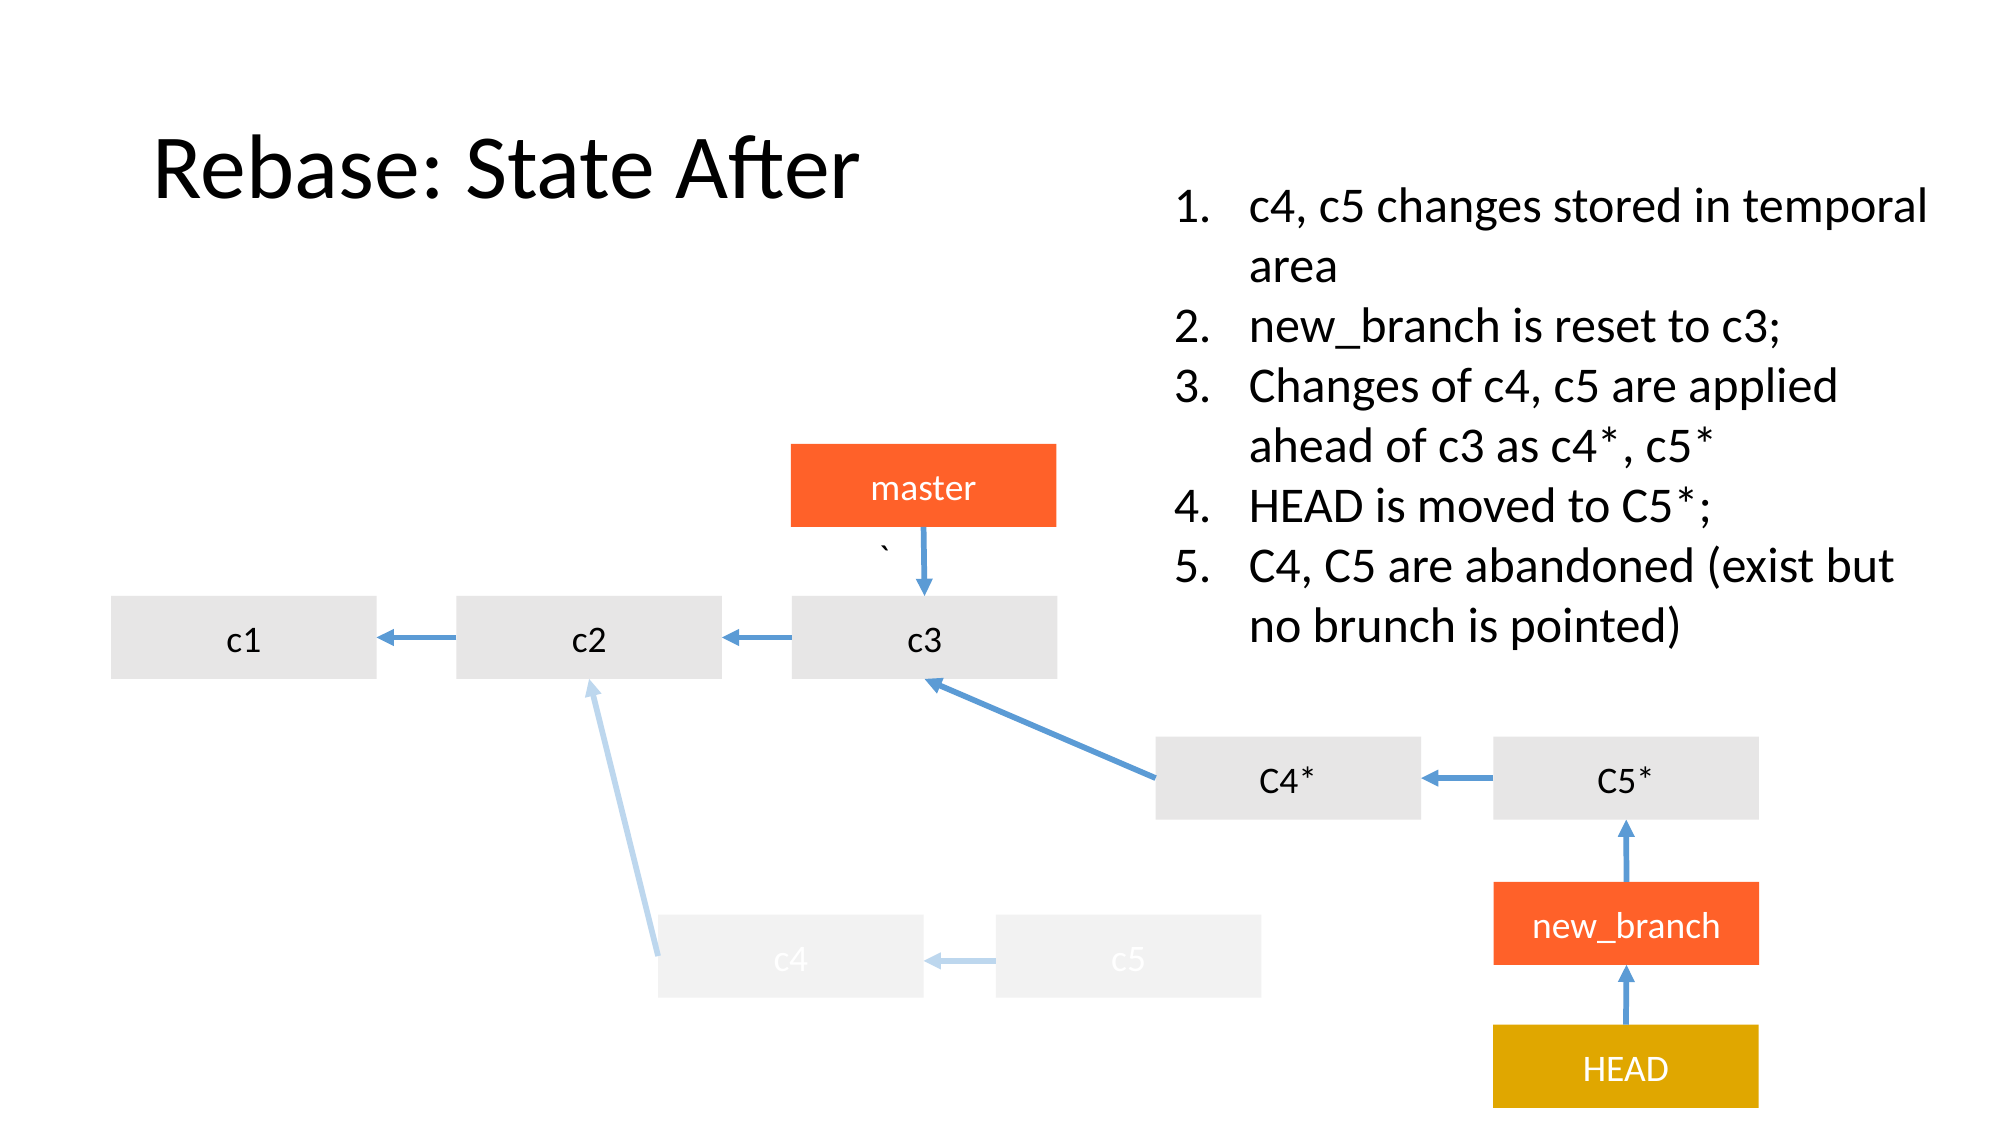

# Rebase: State After
c4, c5 changes stored in temporal area
new_branch is reset to c3;
Changes of c4, c5 are applied ahead of c3 as c4*, c5*
HEAD is moved to C5*;
C4, C5 are abandoned (exist but no brunch is pointed)
master
`
c3
c1
c2
C4*
C5*
new_branch
c4
c5

HEAD